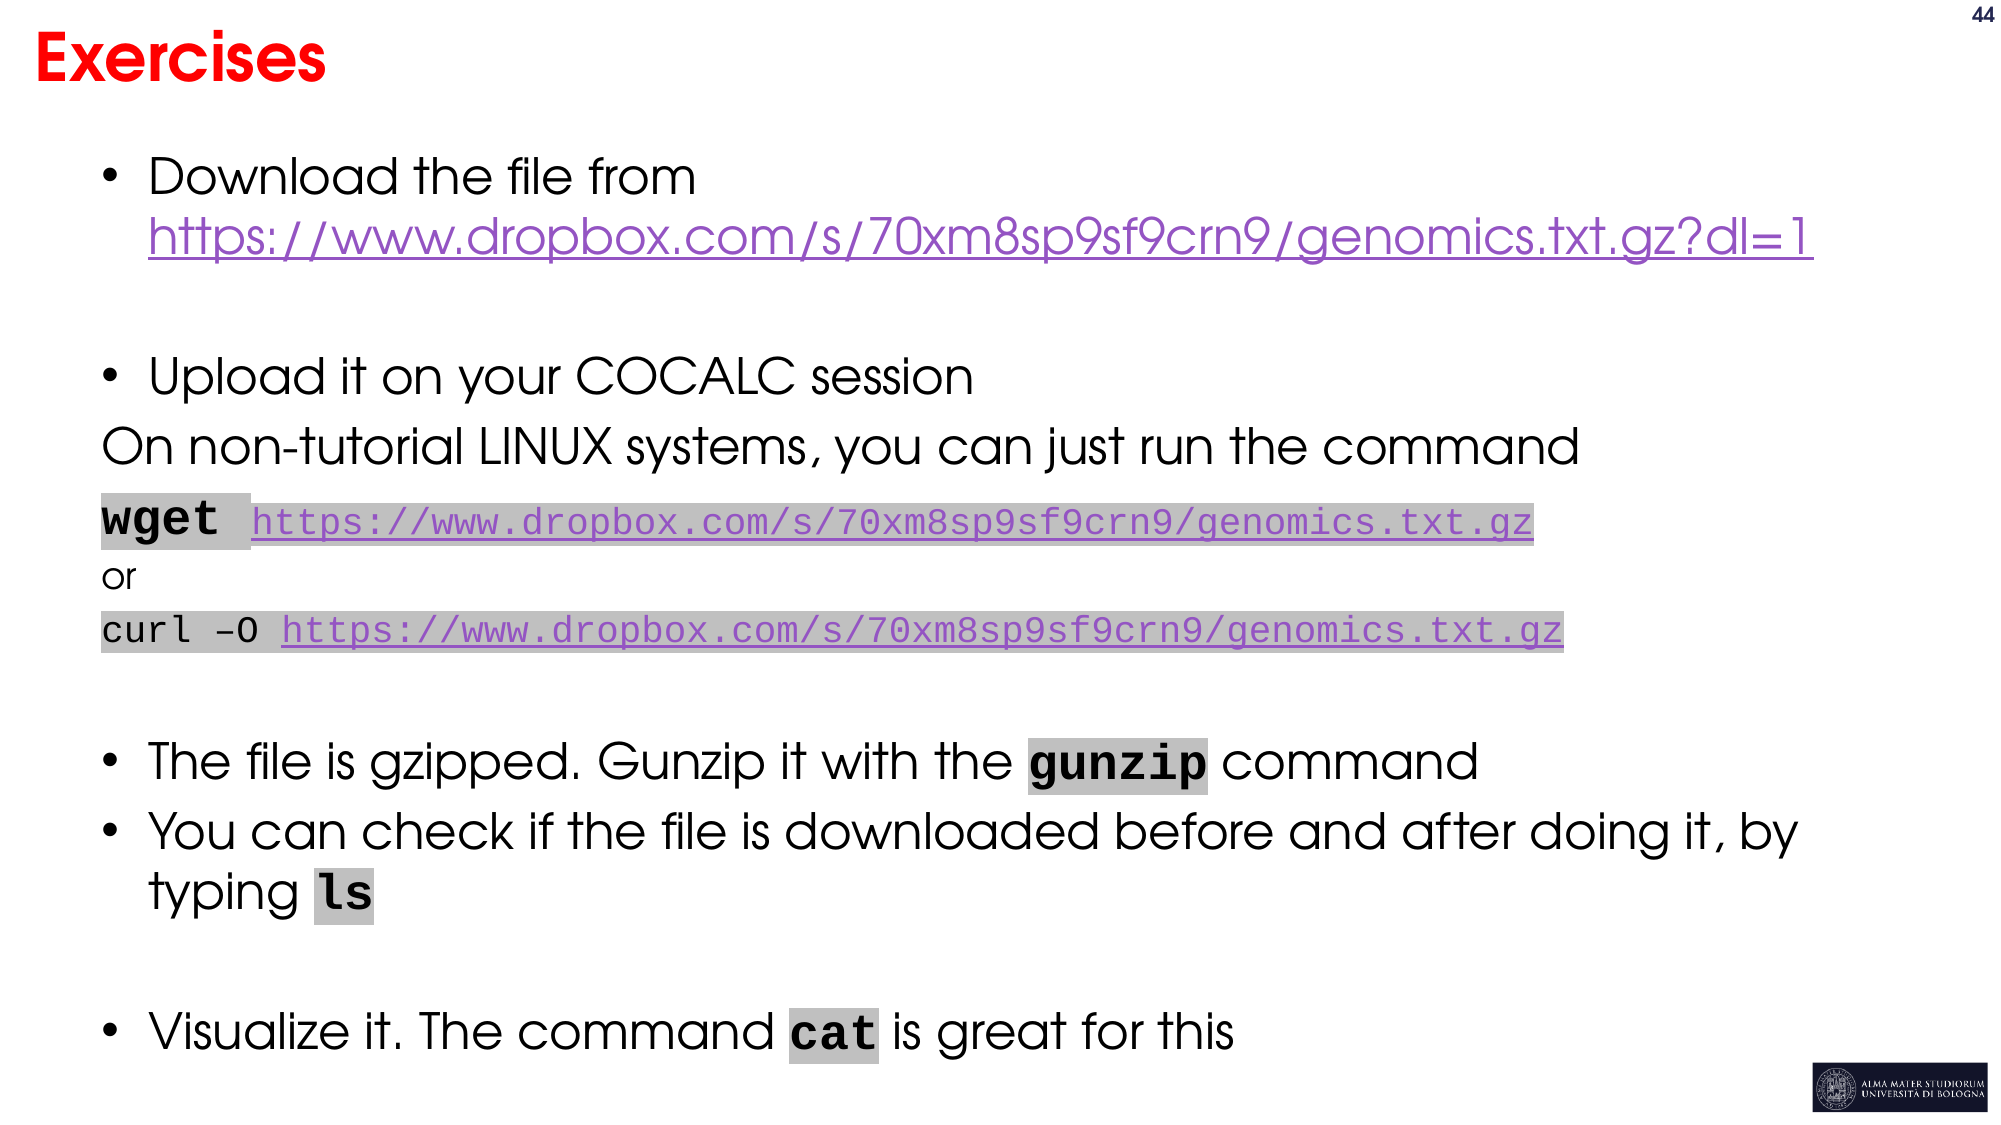

Exercises
Download the file from https://www.dropbox.com/s/70xm8sp9sf9crn9/genomics.txt.gz?dl=1

Upload it on your COCALC session
On non-tutorial LINUX systems, you can just run the command
wget https://www.dropbox.com/s/70xm8sp9sf9crn9/genomics.txt.gz
or
curl –O https://www.dropbox.com/s/70xm8sp9sf9crn9/genomics.txt.gz

The file is gzipped. Gunzip it with the gunzip command
You can check if the file is downloaded before and after doing it, by typing ls

Visualize it. The command cat is great for this